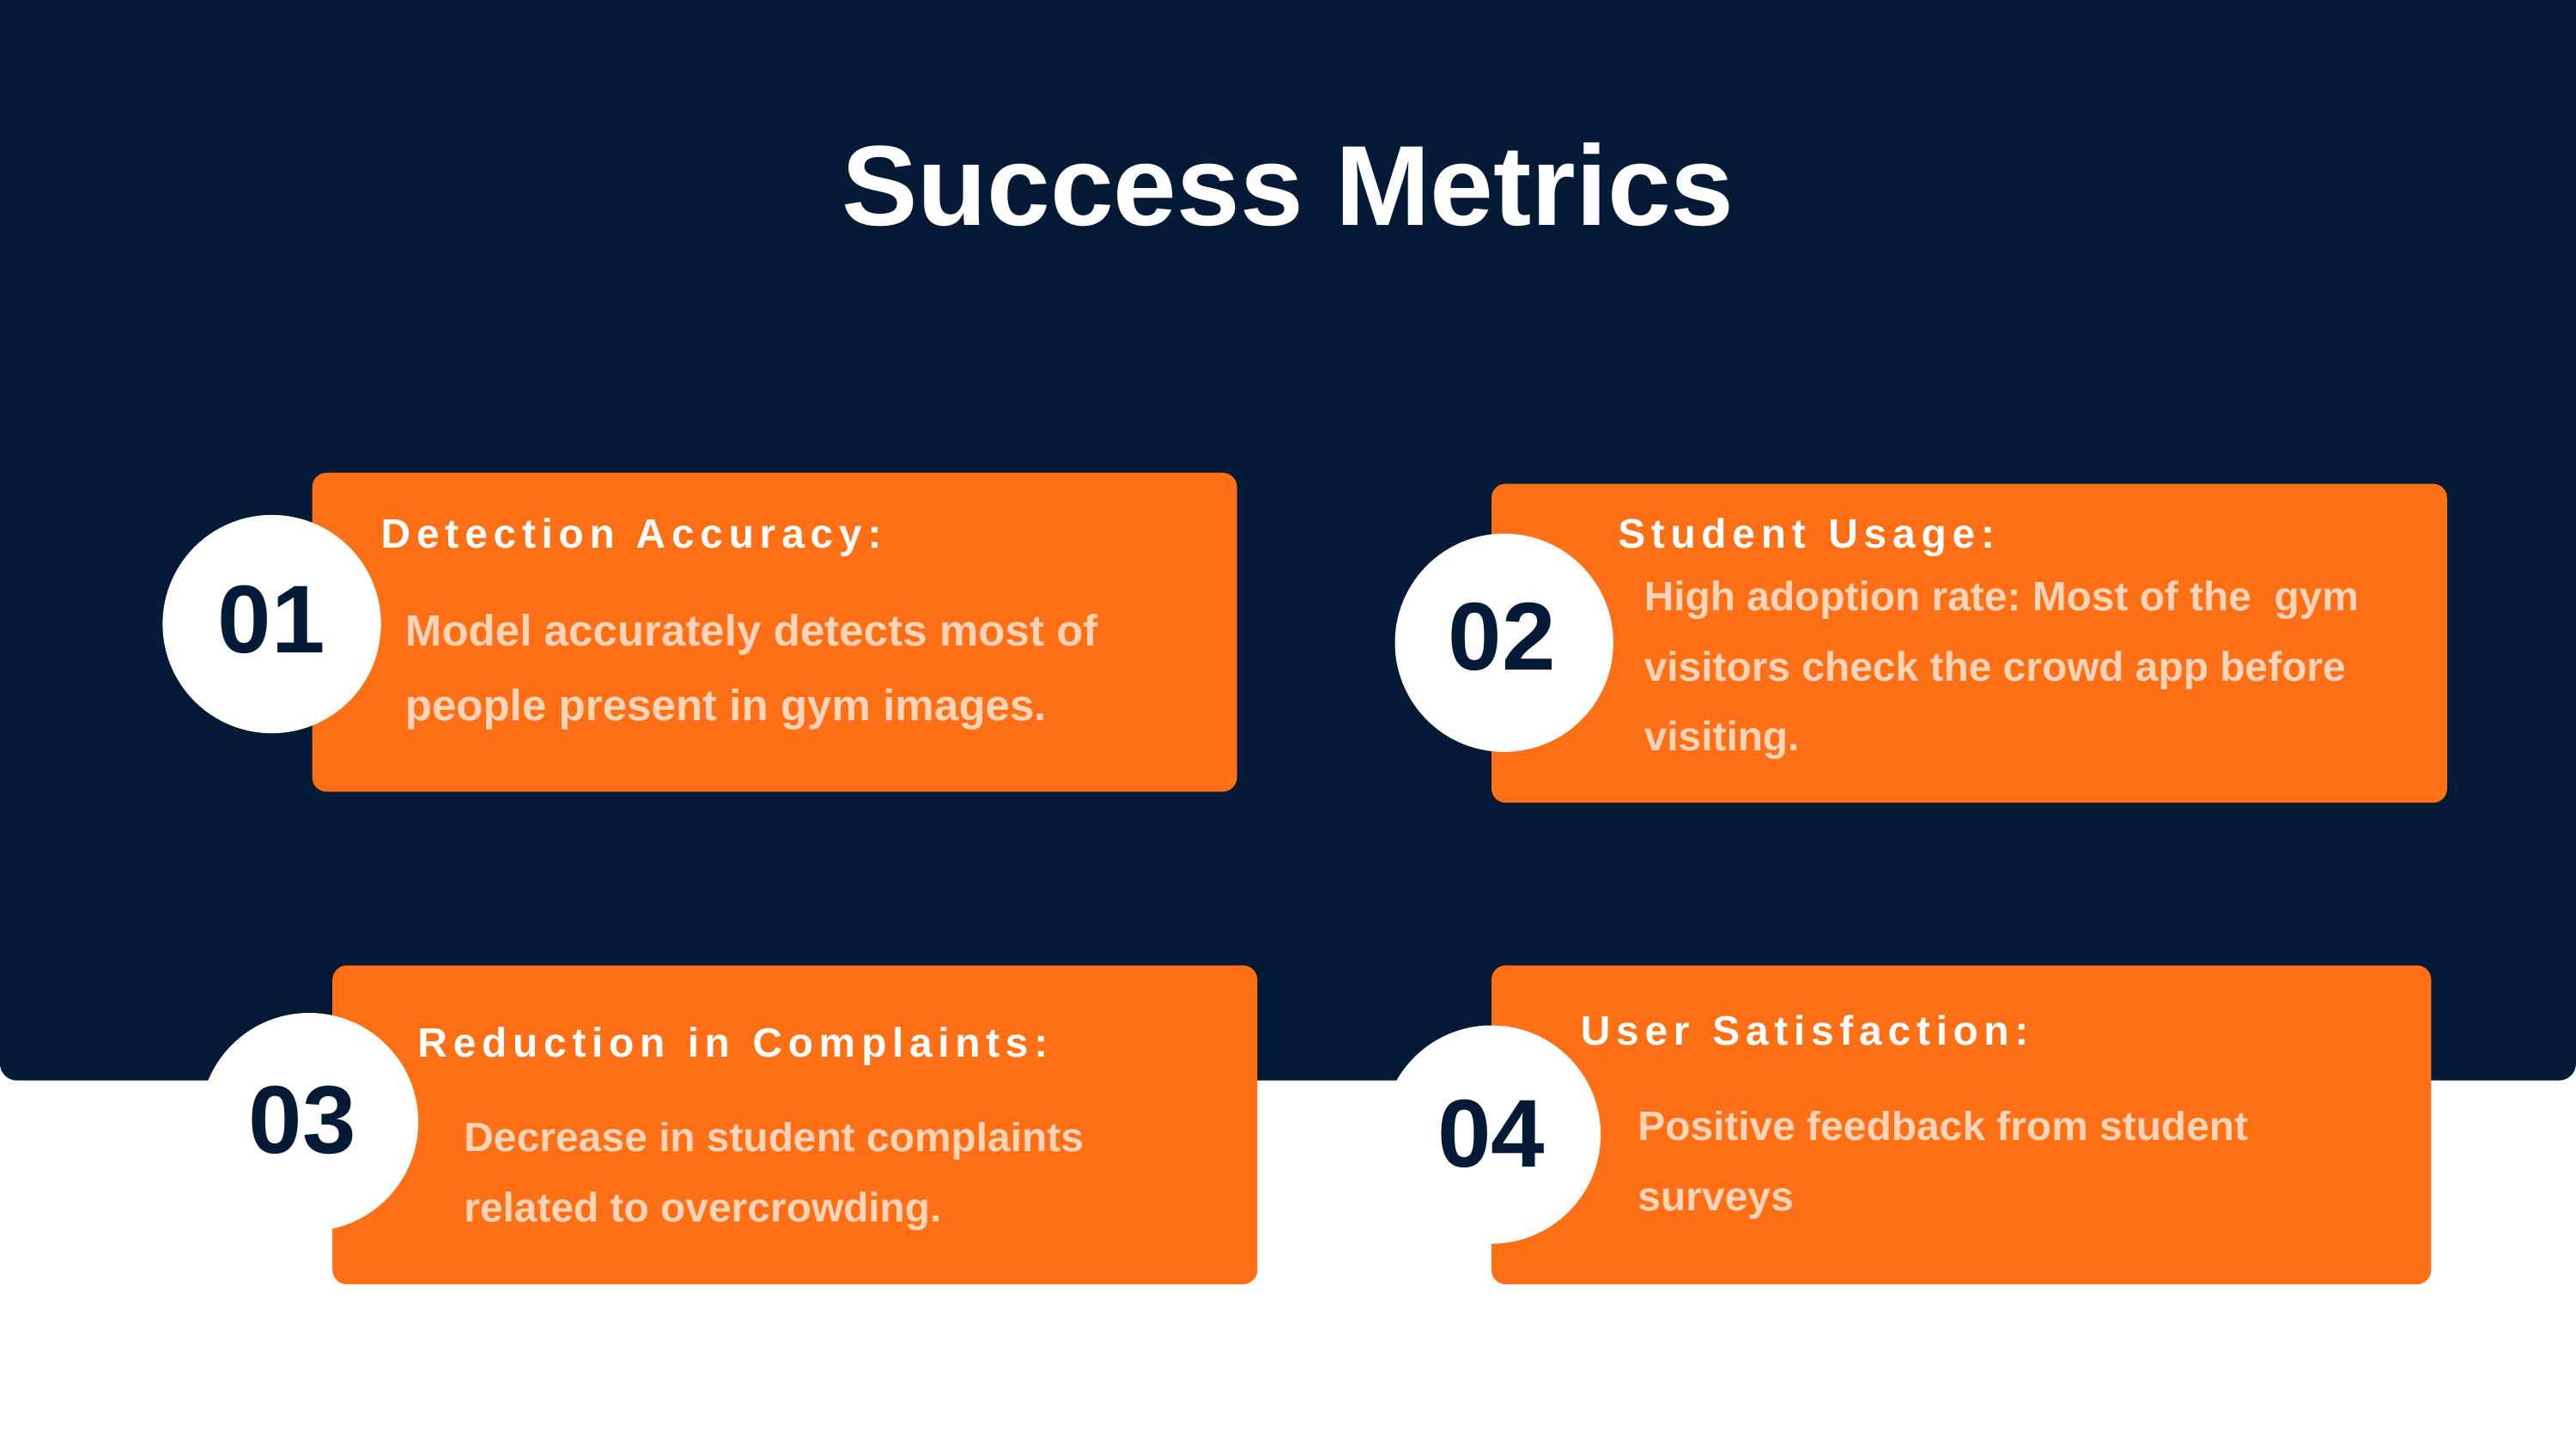

Success Metrics
Home
About

Detection Accuracy:
Student Usage:

High adoption rate: Most of the  gym visitors check the crowd app before visiting.
01
Model accurately detects most of people present in gym images.
02

User Satisfaction:
Reduction in Complaints:

03
04
Positive feedback from student surveys
Decrease in student complaints related to overcrowding.